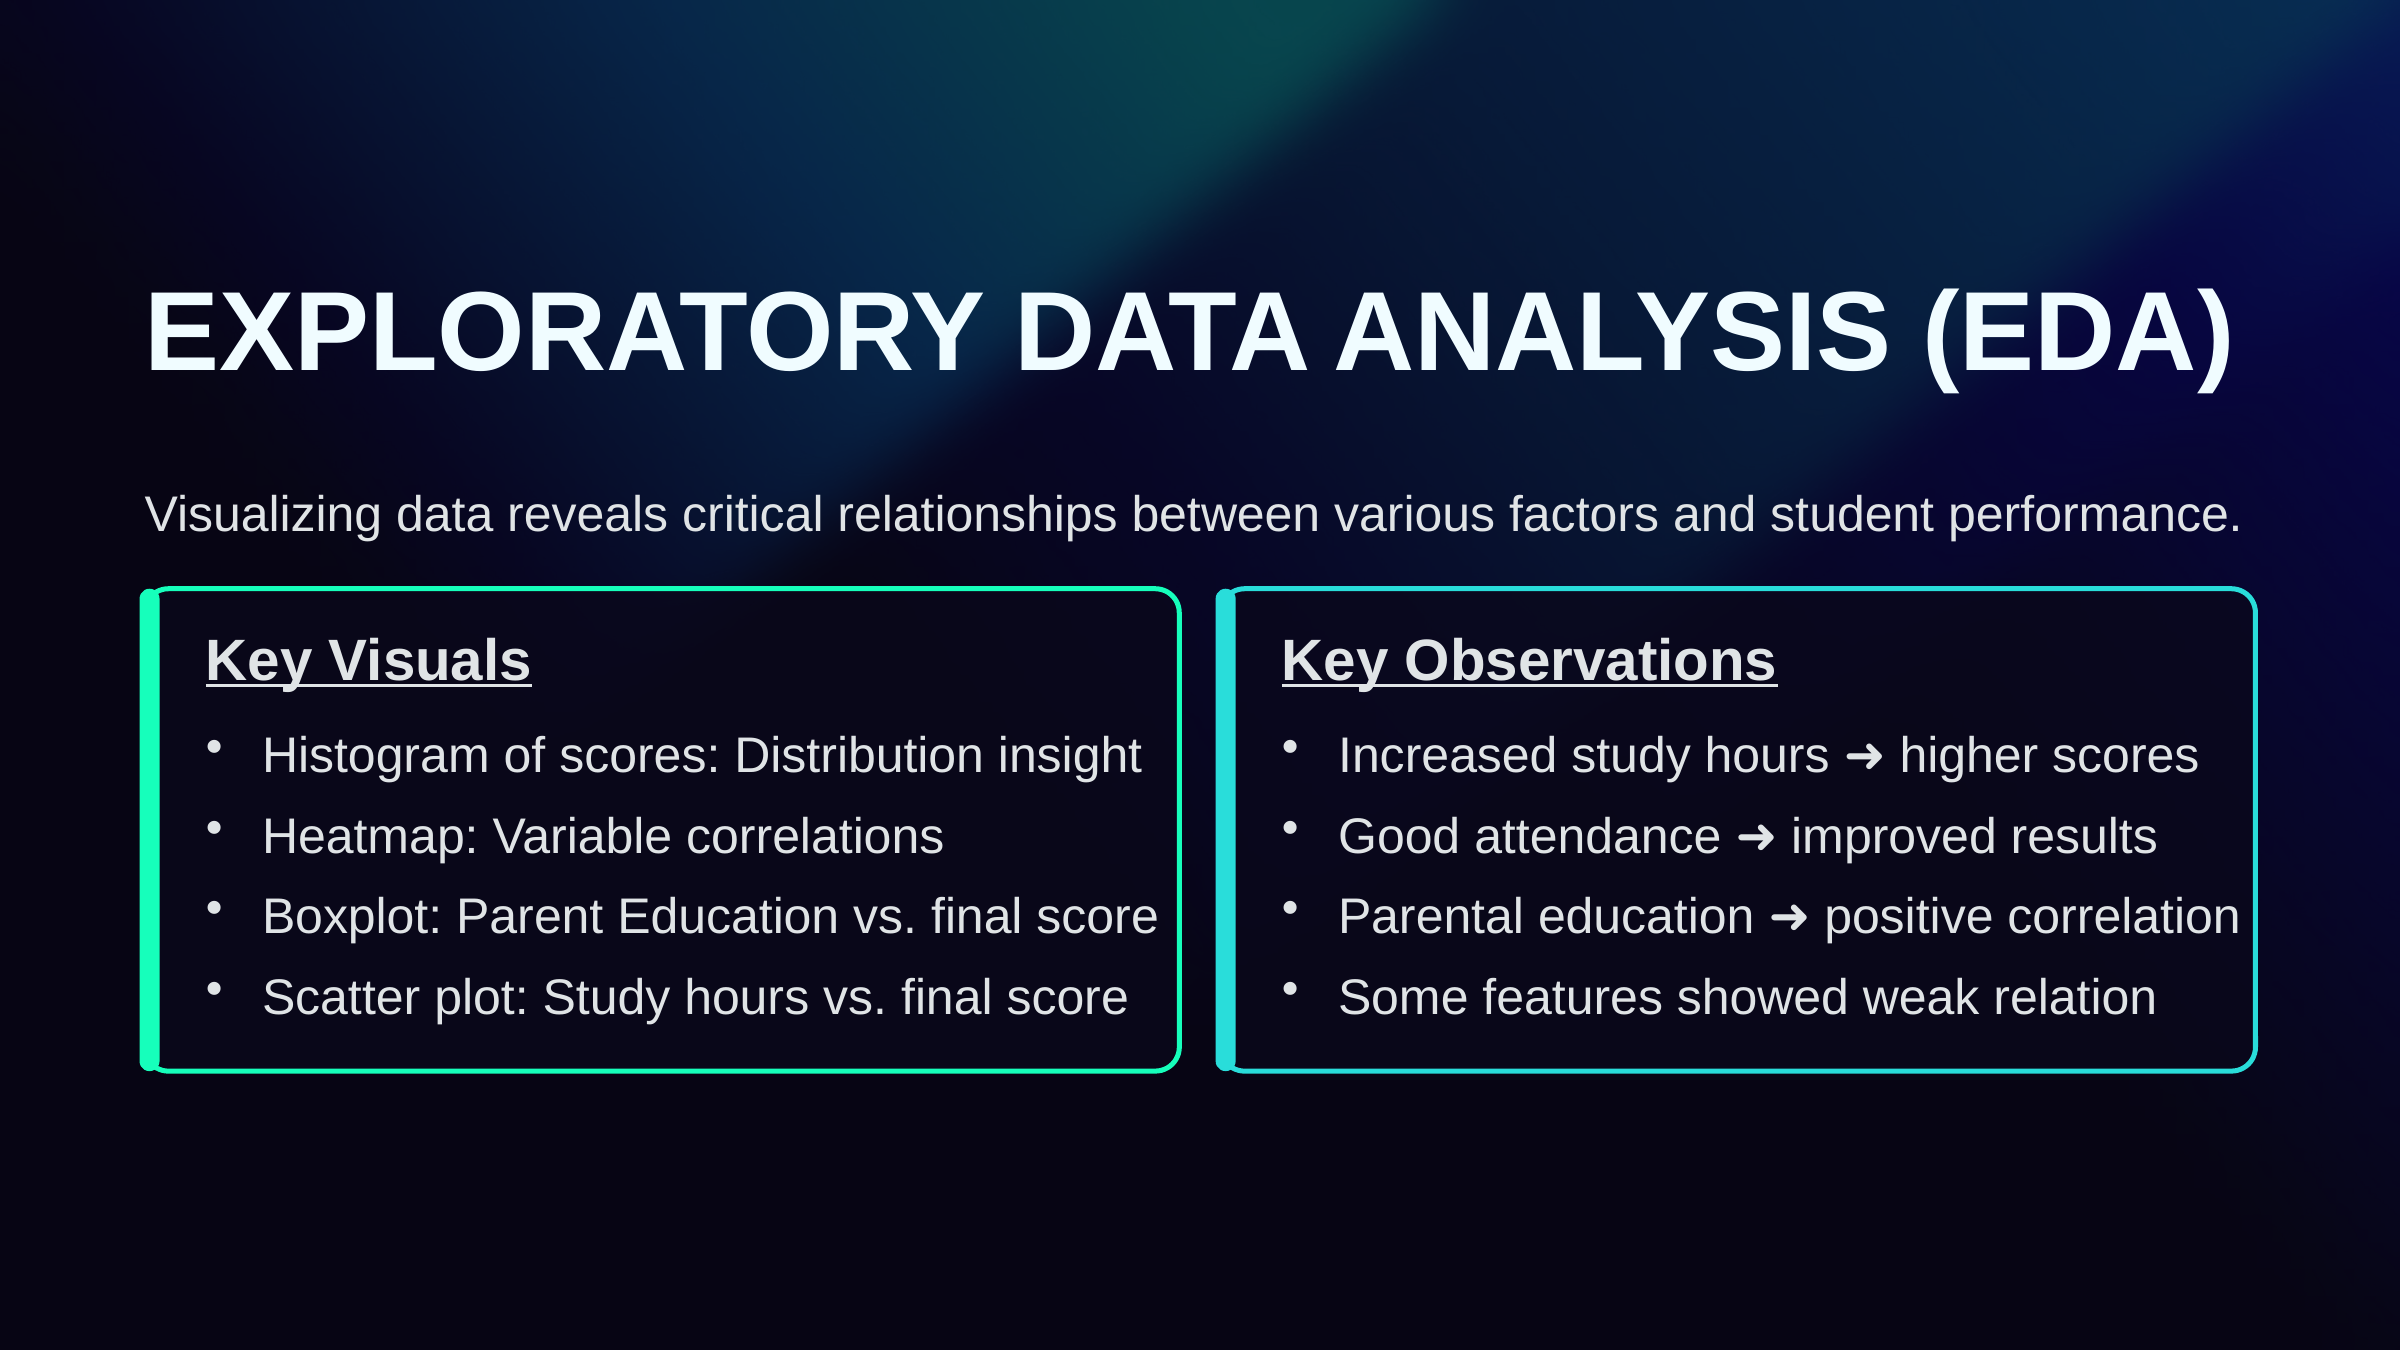

EXPLORATORY DATA ANALYSIS (EDA)
Visualizing data reveals critical relationships between various factors and student performance.

Key Visuals
Key Observations
Histogram of scores: Distribution insight
Increased study hours ➜ higher scores
Heatmap: Variable correlations
Good attendance ➜ improved results
Boxplot: Parent Education vs. final score
Parental education ➜ positive correlation
Scatter plot: Study hours vs. final score
Some features showed weak relation